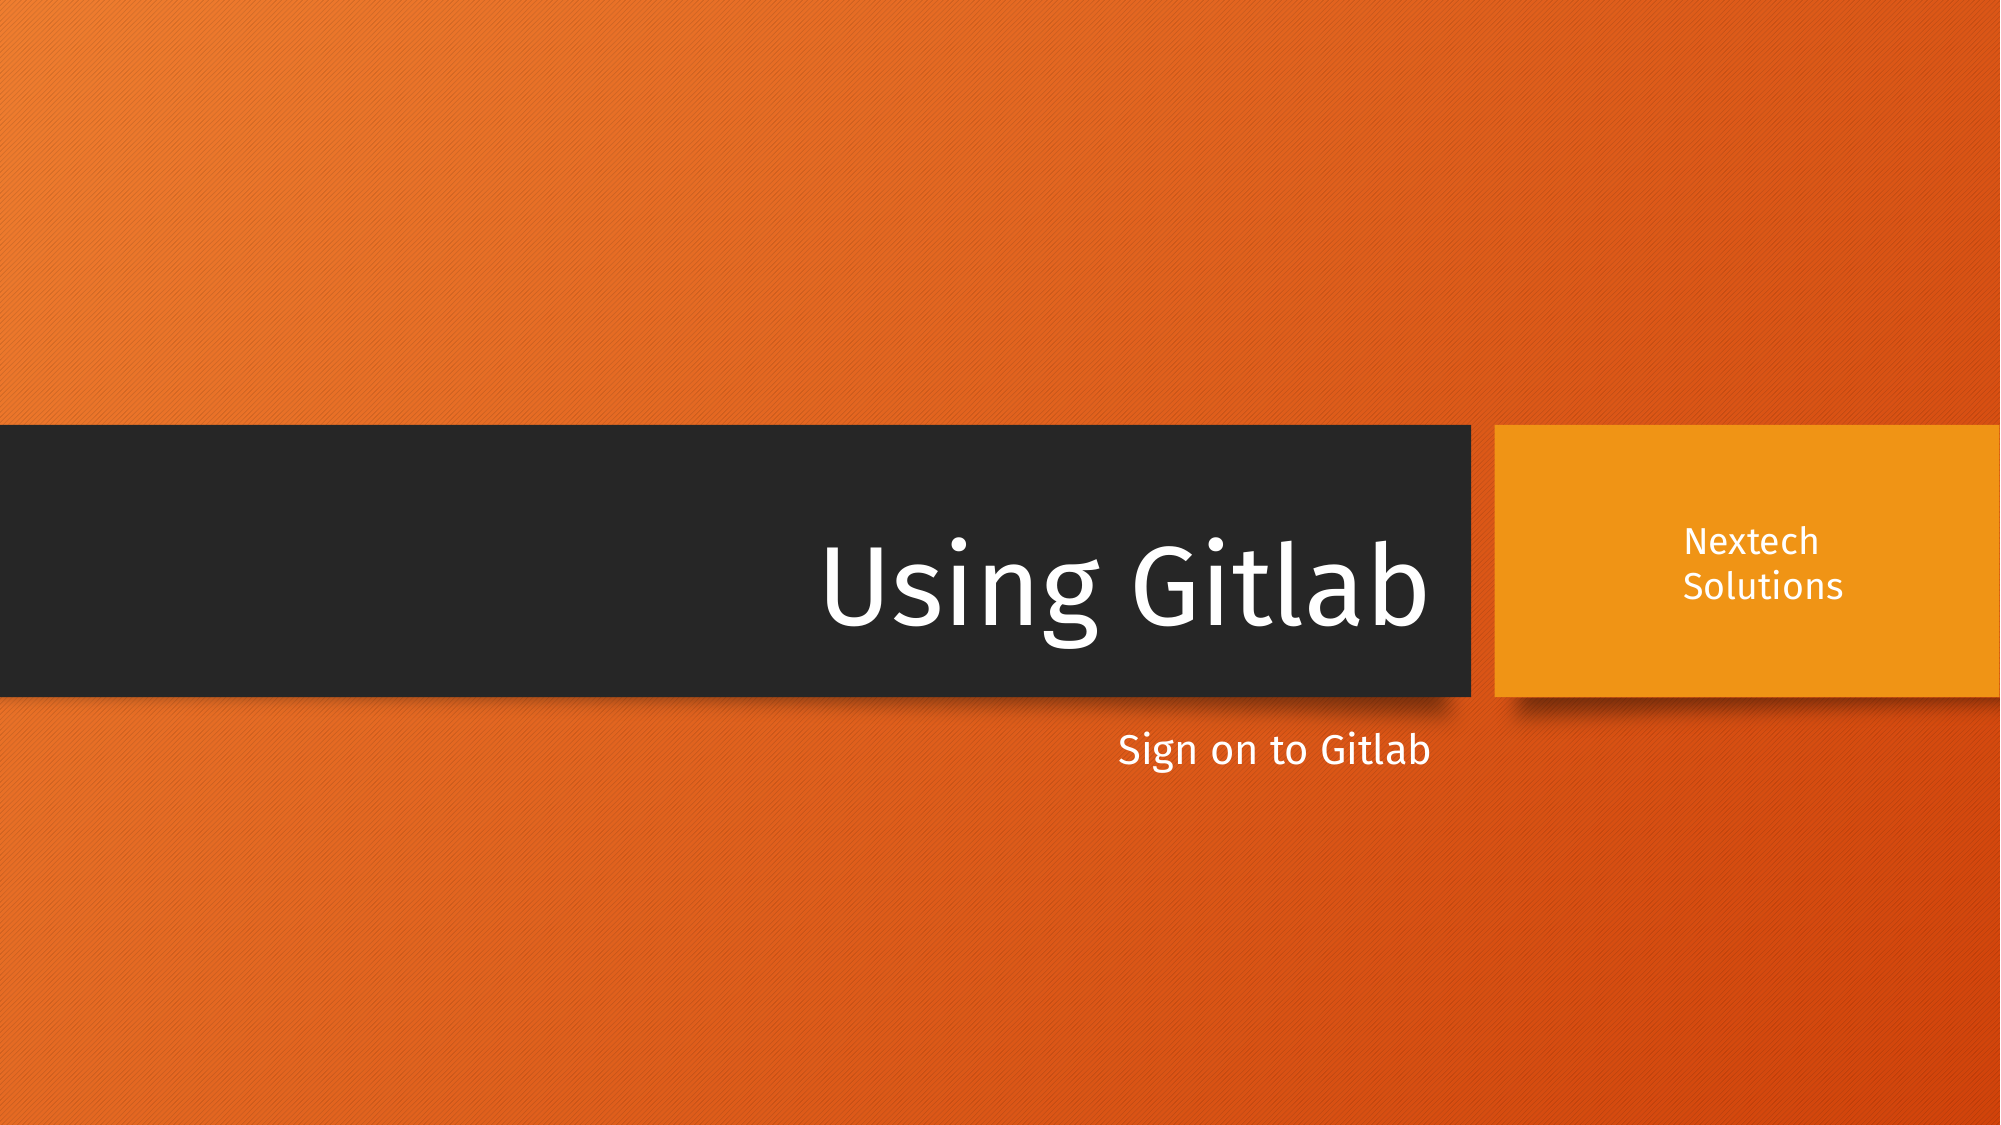

# Using Gitlab
Nextech Solutions
Sign on to Gitlab